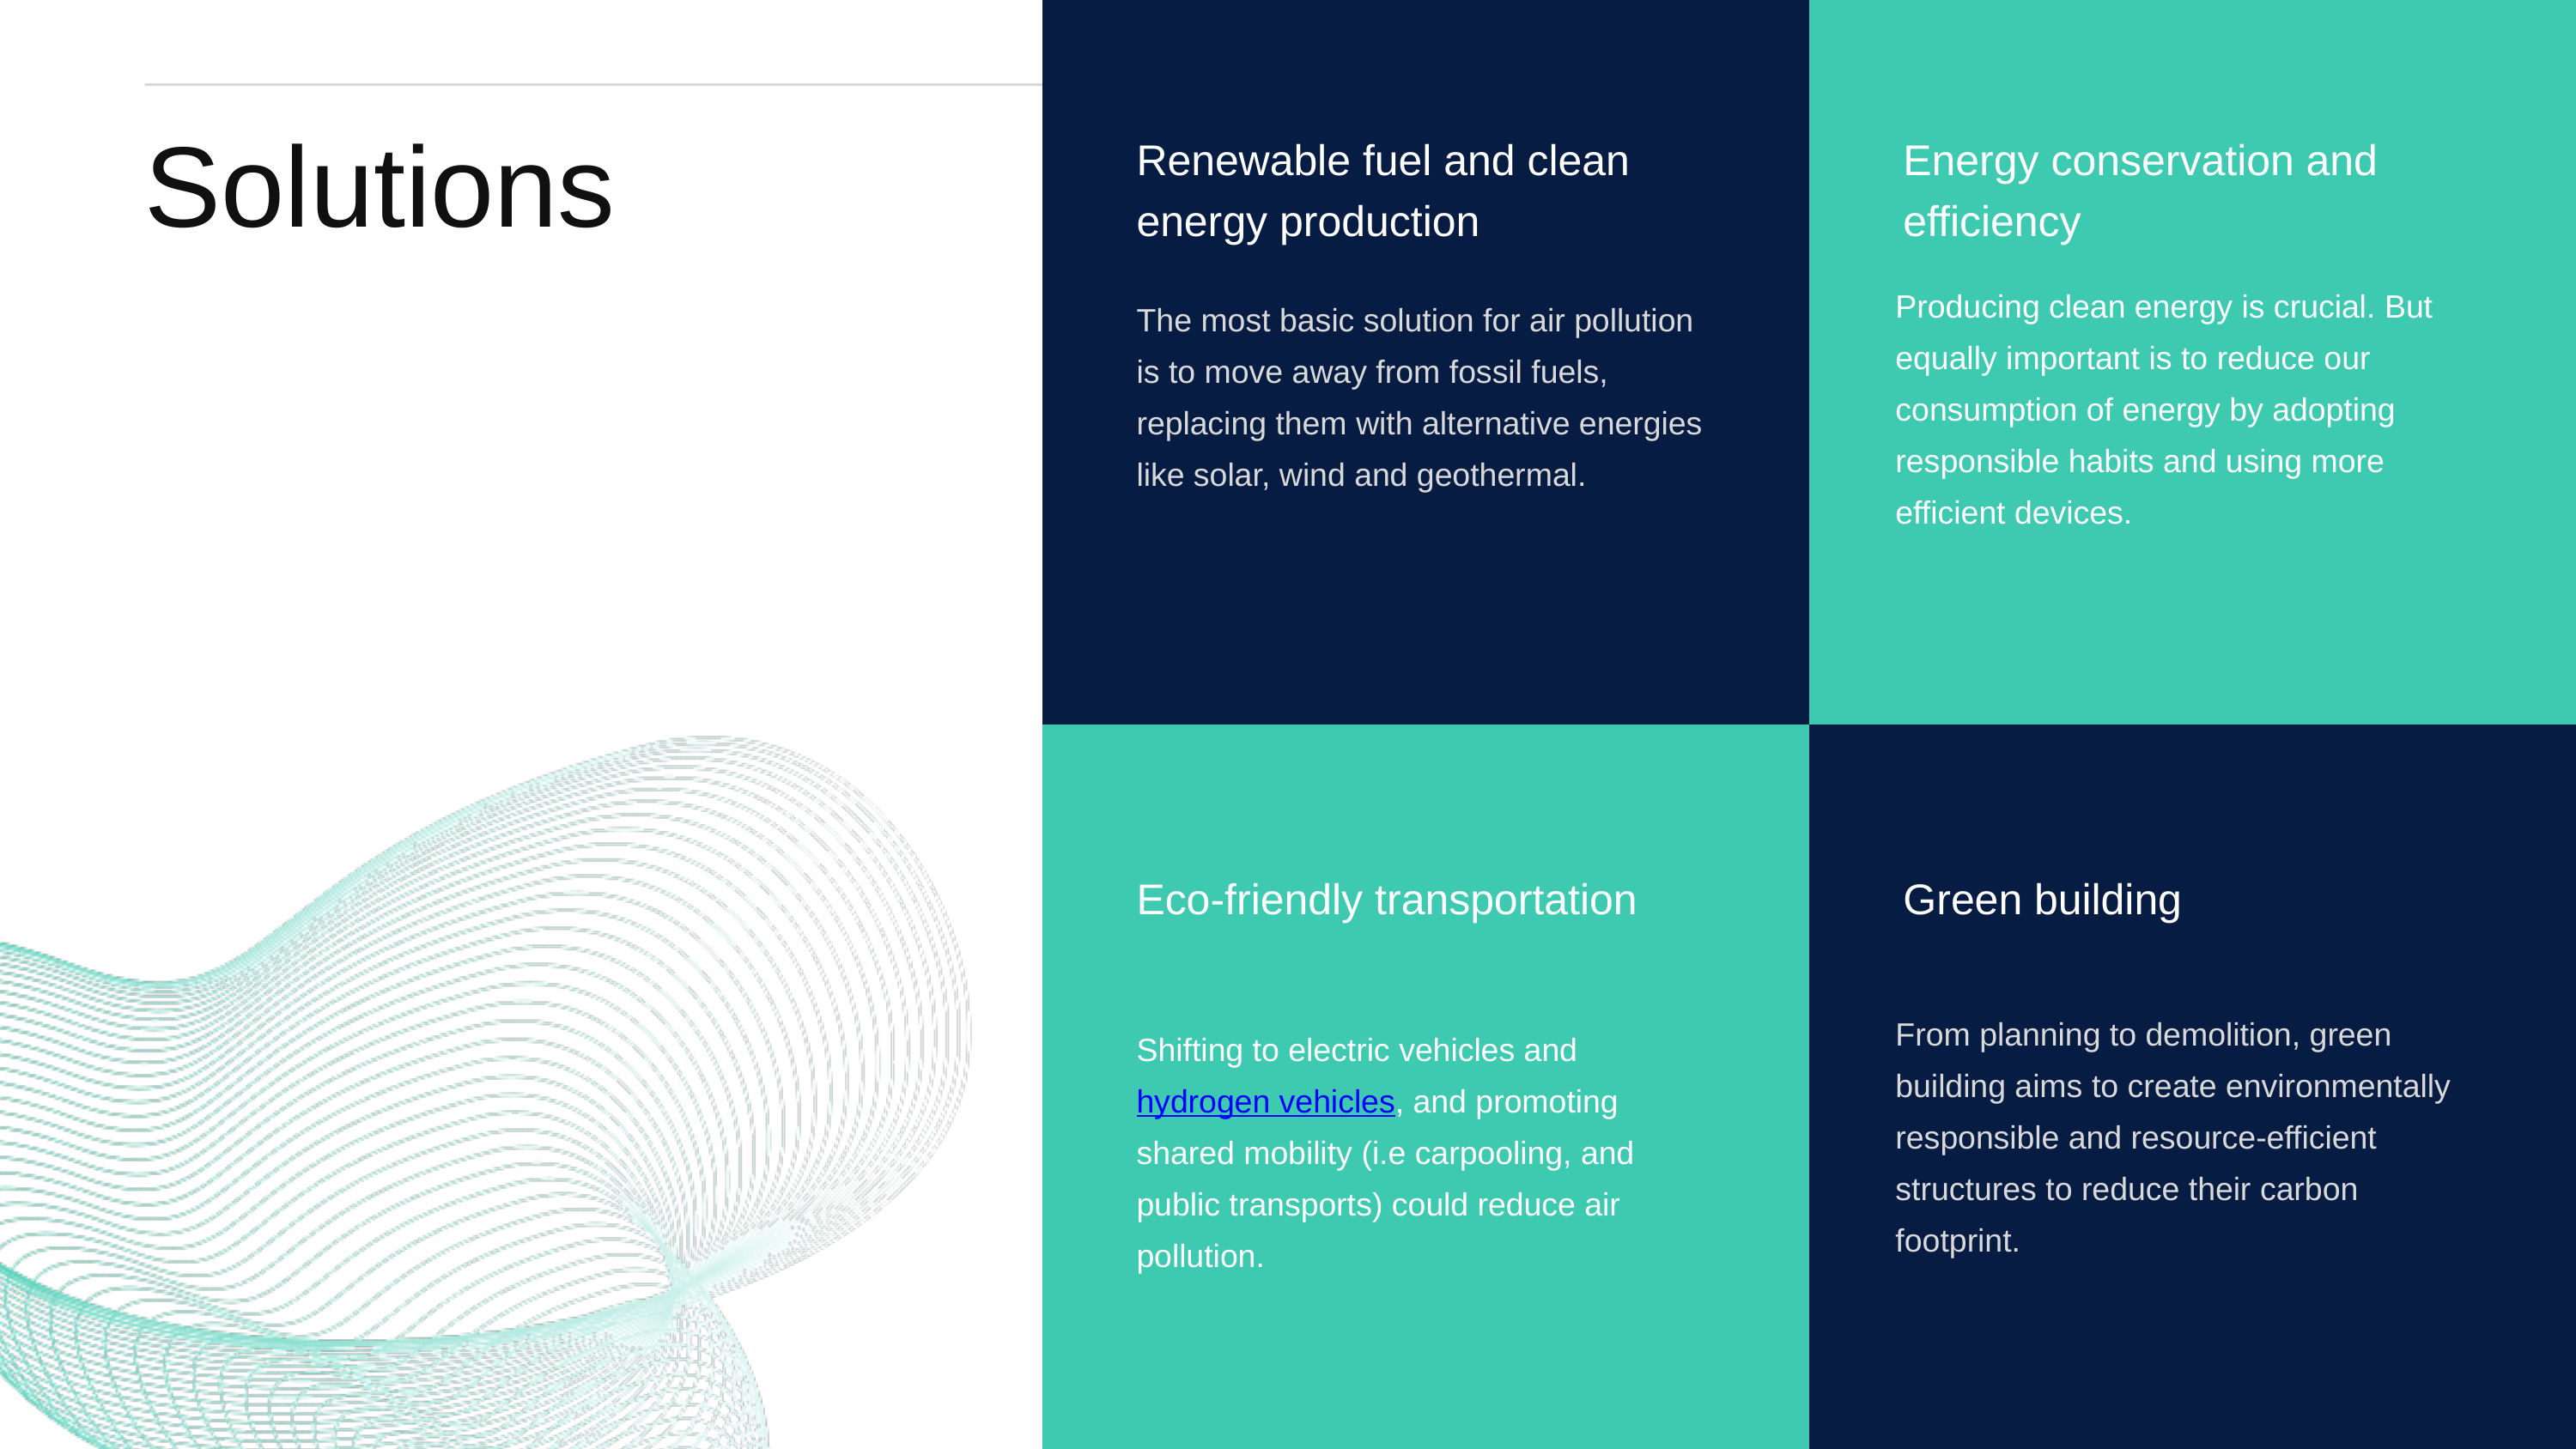

Solutions
Renewable fuel and clean energy production
Energy conservation and efficiency
Producing clean energy is crucial. But equally important is to reduce our consumption of energy by adopting responsible habits and using more efficient devices.
The most basic solution for air pollution is to move away from fossil fuels, replacing them with alternative energies like solar, wind and geothermal.

Eco-friendly transportation
Green building
From planning to demolition, green building aims to create environmentally responsible and resource-efficient structures to reduce their carbon footprint.
Shifting to electric vehicles and hydrogen vehicles, and promoting shared mobility (i.e carpooling, and public transports) could reduce air pollution.